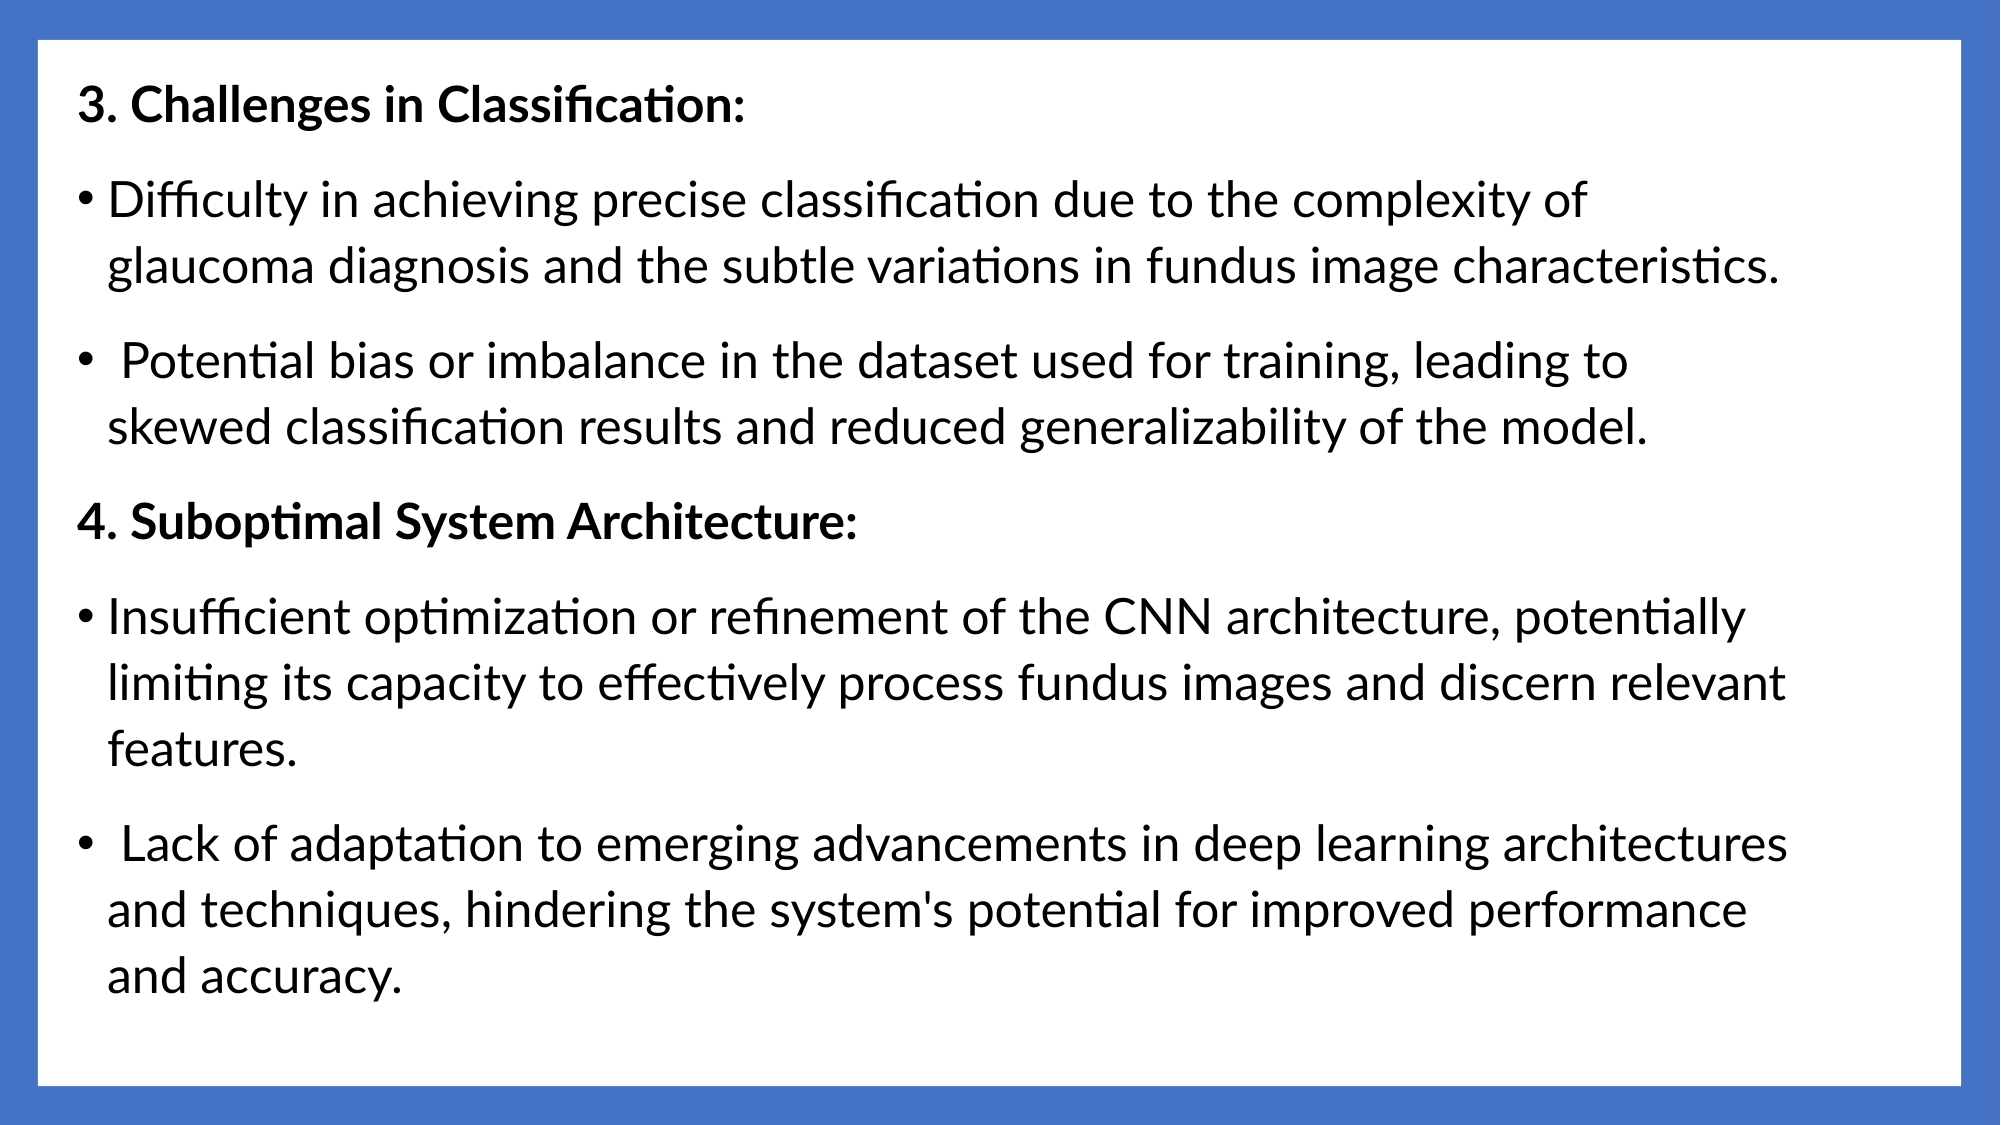

3. Challenges in Classification:
Difficulty in achieving precise classification due to the complexity of glaucoma diagnosis and the subtle variations in fundus image characteristics.
 Potential bias or imbalance in the dataset used for training, leading to skewed classification results and reduced generalizability of the model.
4. Suboptimal System Architecture:
Insufficient optimization or refinement of the CNN architecture, potentially limiting its capacity to effectively process fundus images and discern relevant features.
 Lack of adaptation to emerging advancements in deep learning architectures and techniques, hindering the system's potential for improved performance and accuracy.